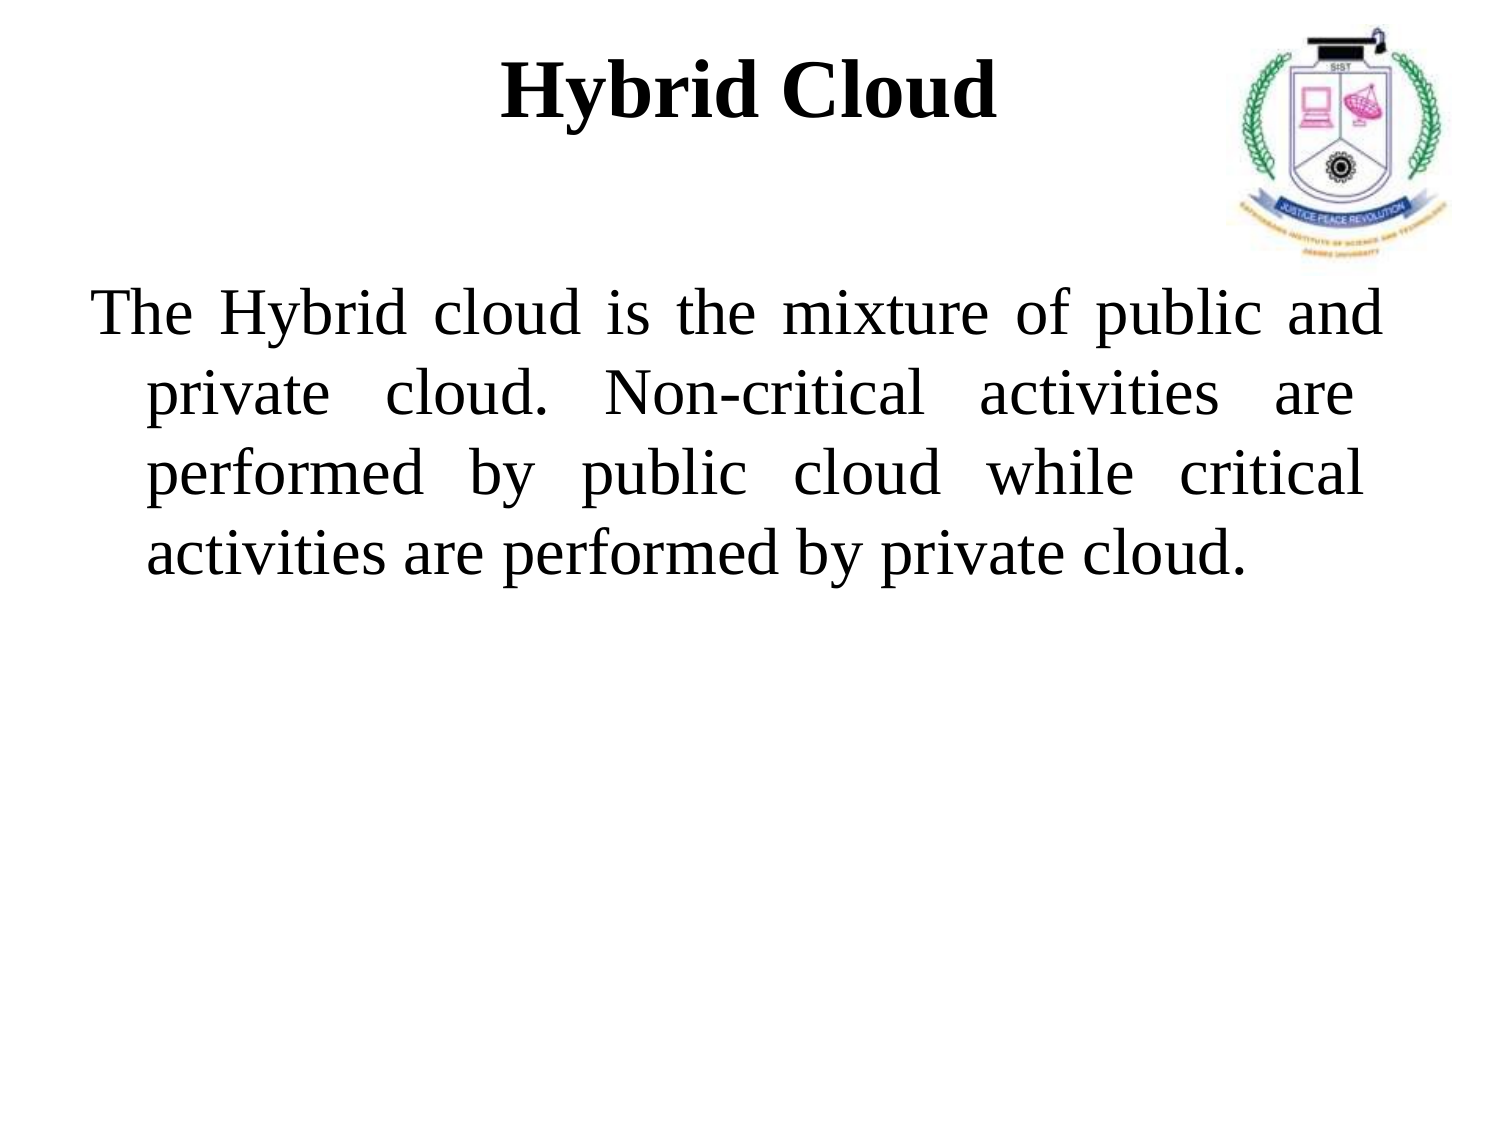

# Hybrid Cloud
The Hybrid cloud is the mixture of public and  private cloud. Non-critical activities are  performed by public cloud while critical  activities are performed by private cloud.